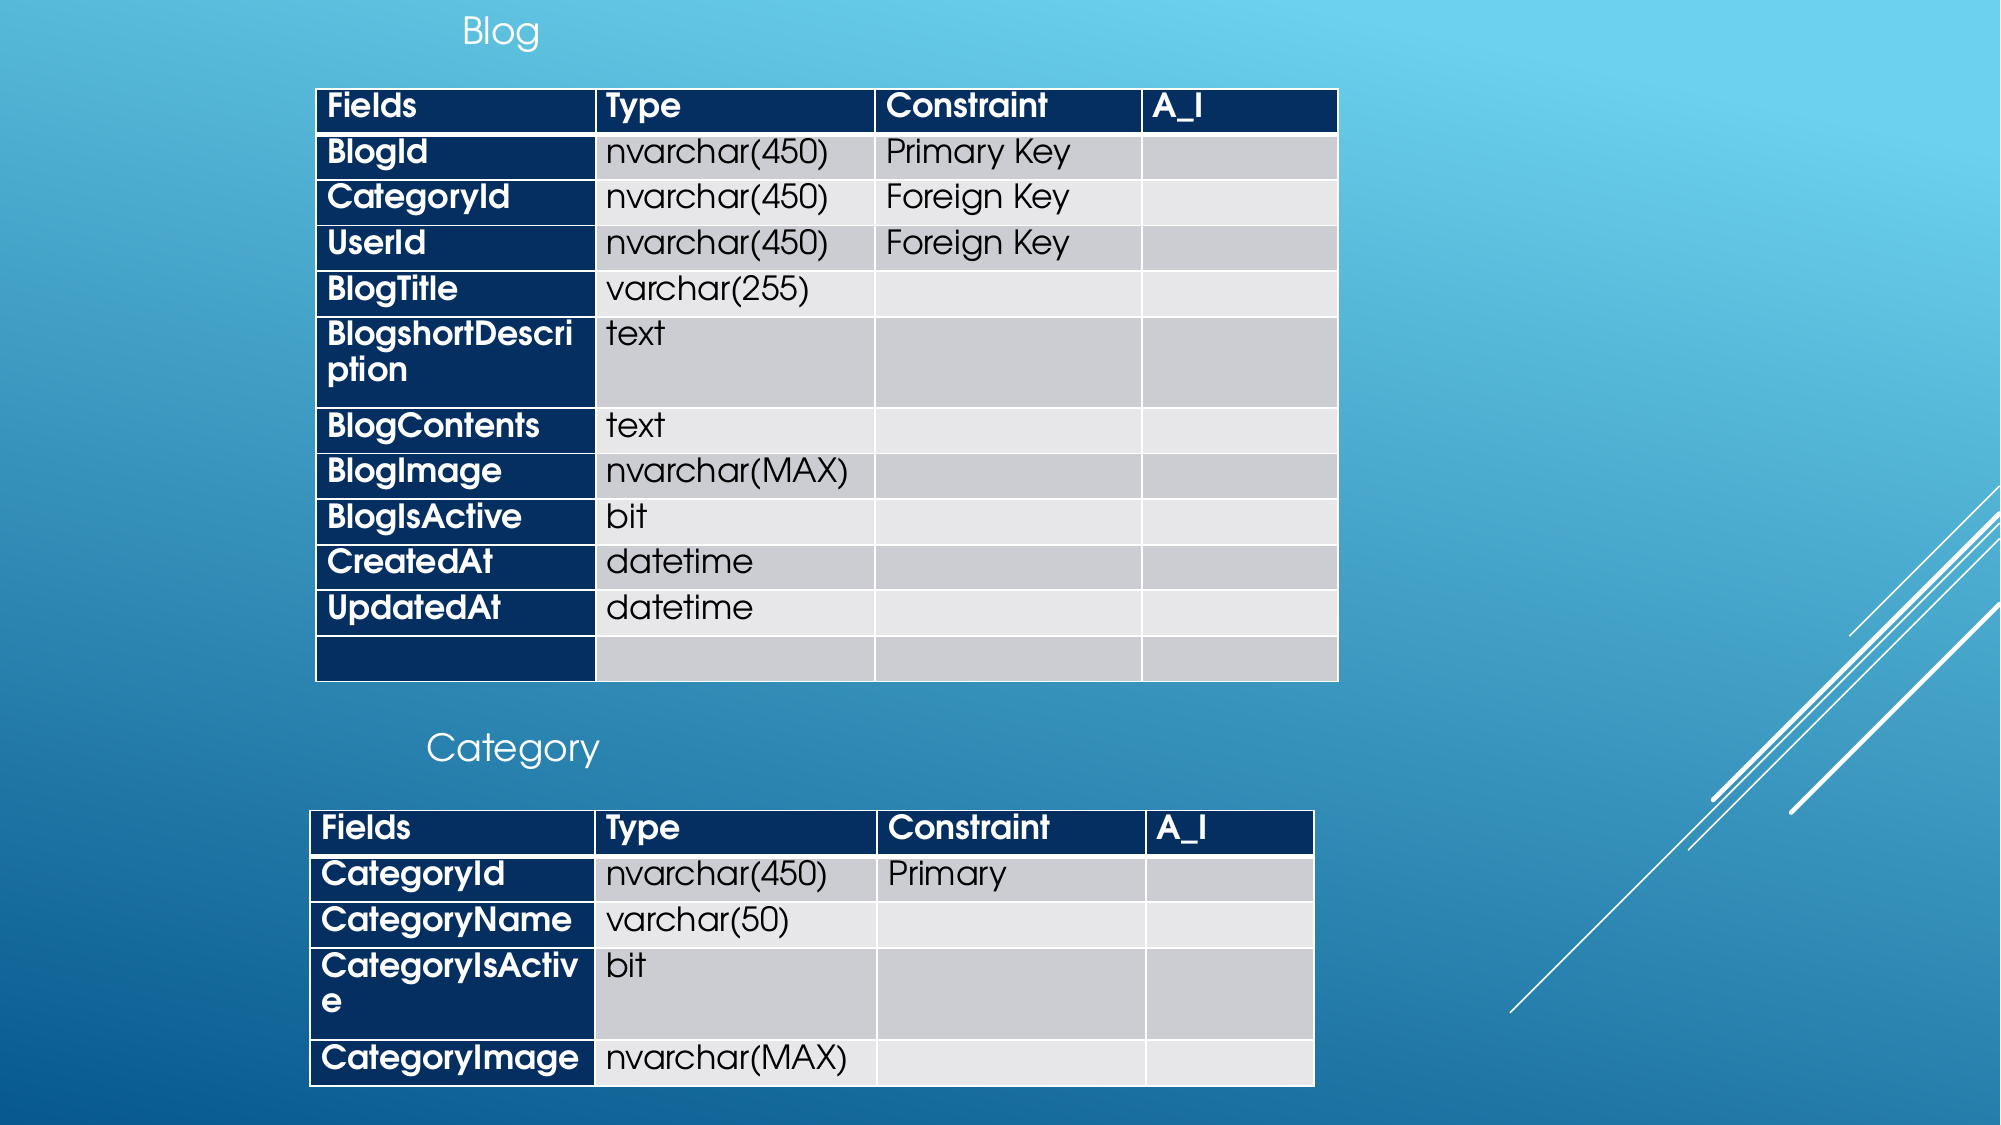

Blog

| Fields | Type | Constraint | A\_I |
| --- | --- | --- | --- |
| BlogId | nvarchar(450) | Primary Key |  |
| CategoryId | nvarchar(450) | Foreign Key |  |
| UserId | nvarchar(450) | Foreign Key |  |
| BlogTitle | varchar(255) |  |  |
| BlogshortDescription | text |  |  |
| BlogContents | text |  |  |
| BlogImage | nvarchar(MAX) |  |  |
| BlogIsActive | bit |  |  |
| CreatedAt | datetime |  |  |
| UpdatedAt | datetime |  |  |
|  |  |  |  |
Category

| Fields | Type | Constraint | A\_I |
| --- | --- | --- | --- |
| CategoryId | nvarchar(450) | Primary |  |
| CategoryName | varchar(50) |  |  |
| CategoryIsActive | bit |  |  |
| CategoryImage | nvarchar(MAX) |  |  |